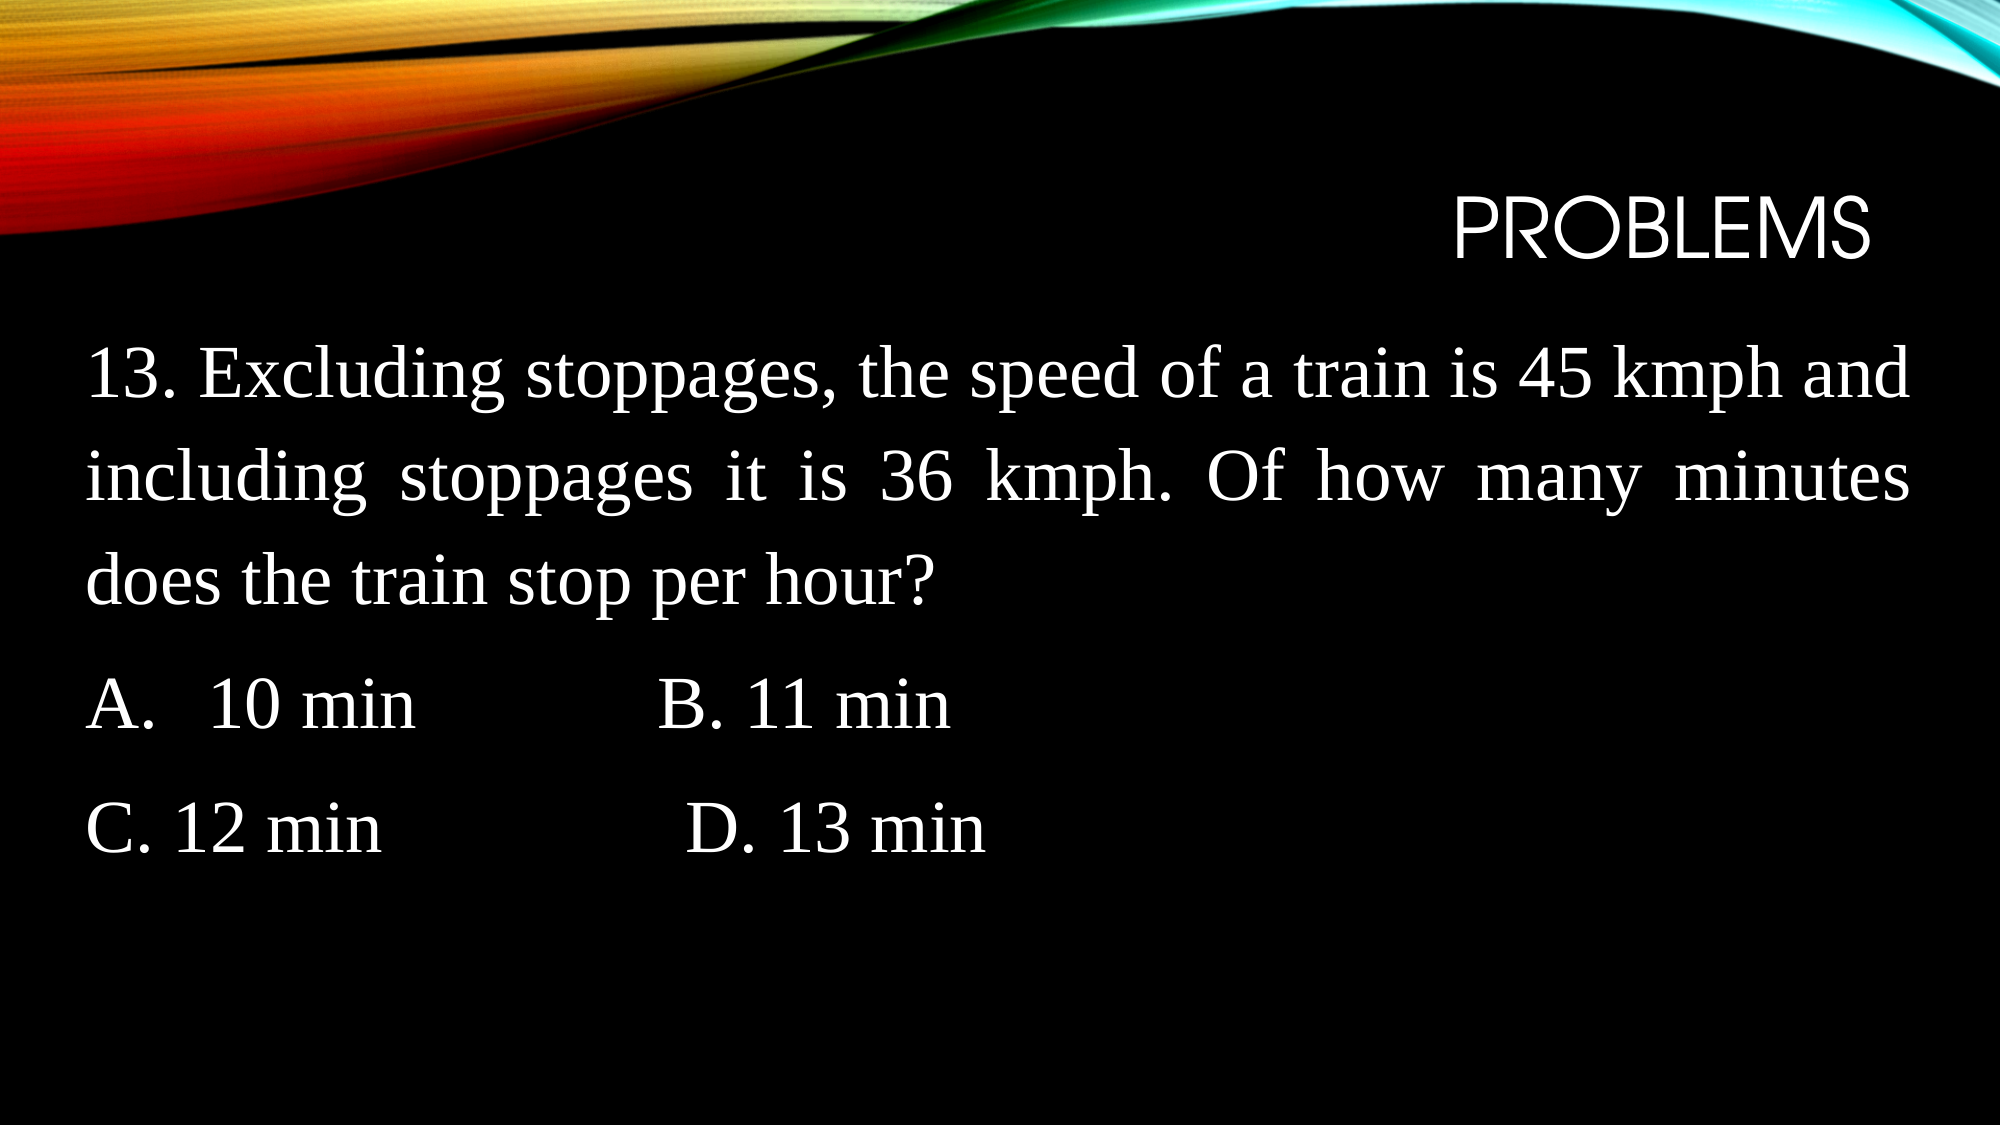

# problems
13. Excluding stoppages, the speed of a train is 45 kmph and including stoppages it is 36 kmph. Of how many minutes does the train stop per hour?
10 min 		B. 11 min
C. 12 min 		D. 13 min